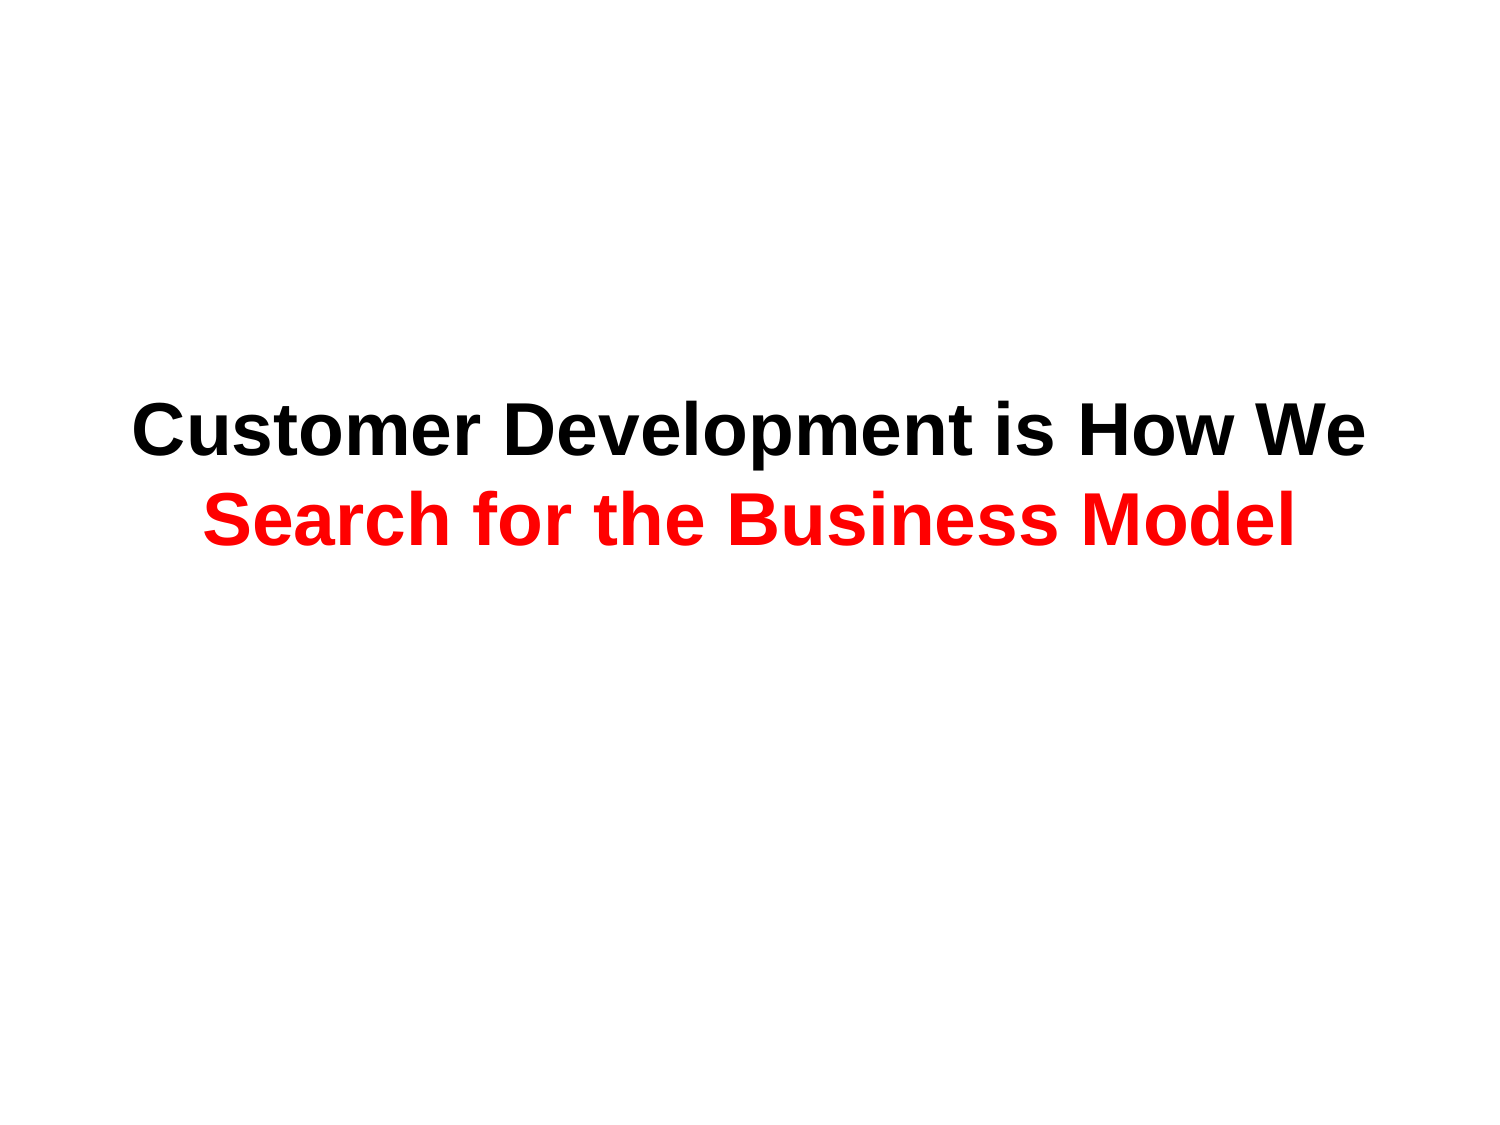

# Customer Development is How We Search for the Business Model